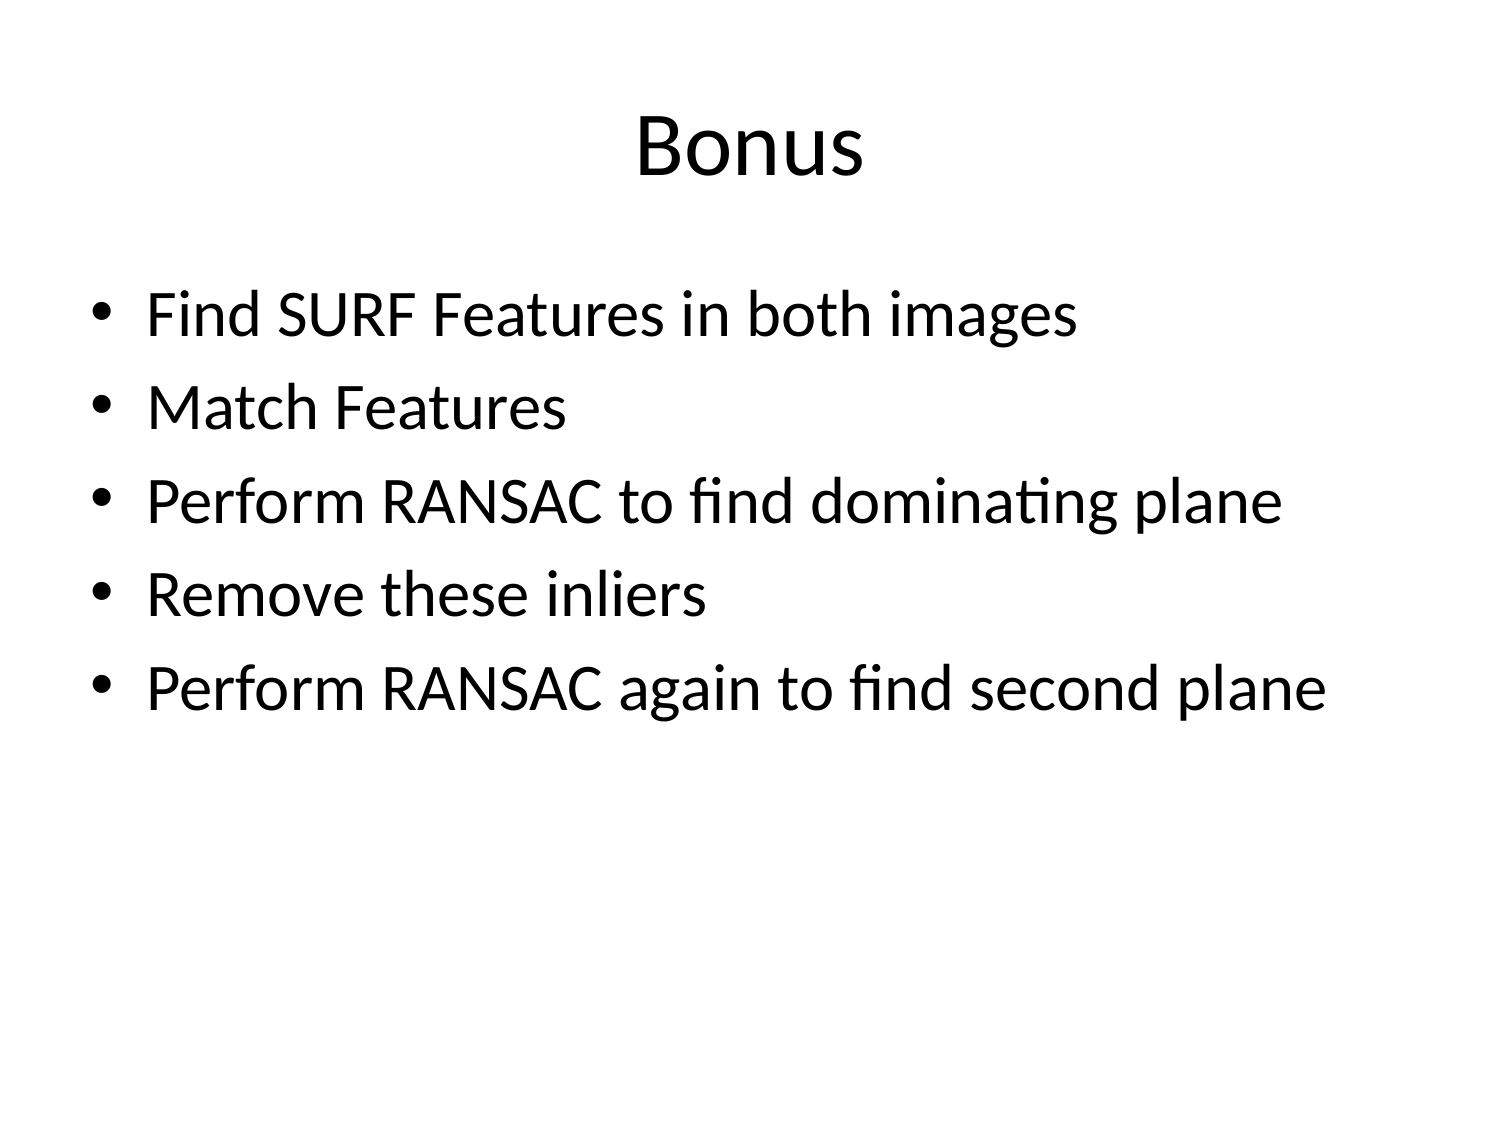

# Bonus
Find SURF Features in both images
Match Features
Perform RANSAC to find dominating plane
Remove these inliers
Perform RANSAC again to find second plane